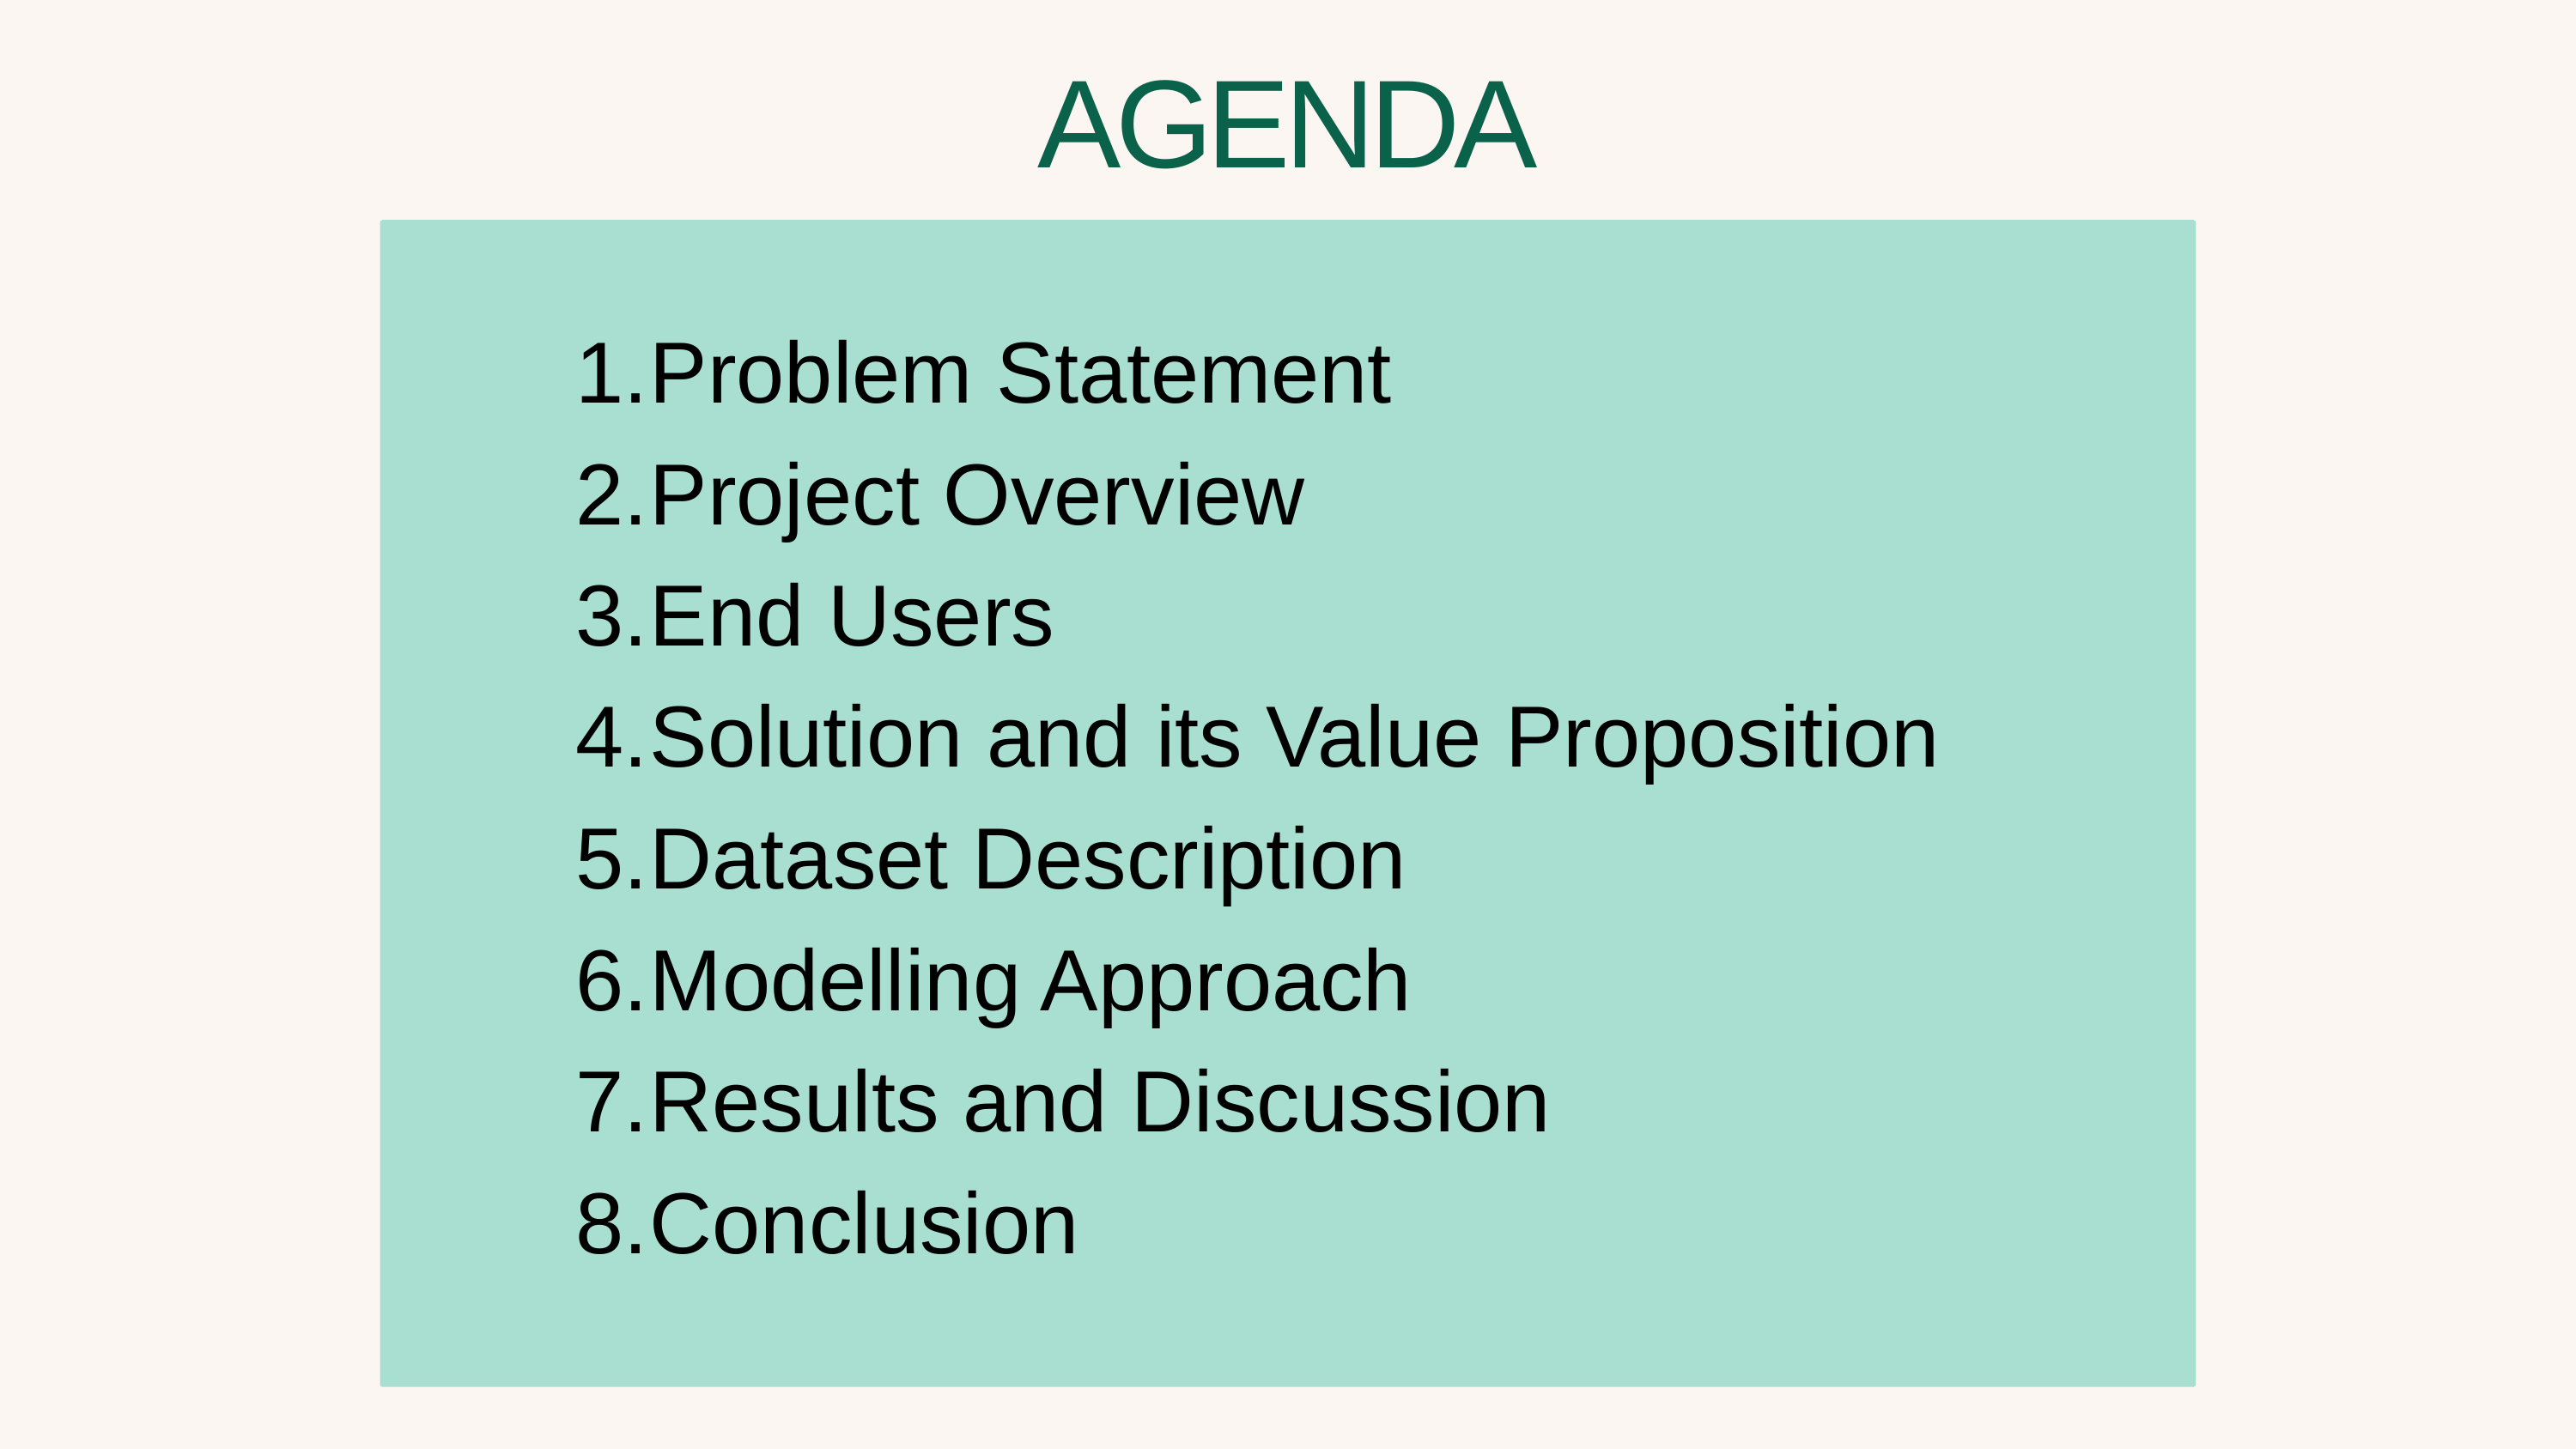

AGENDA

Problem Statement
Project Overview
End Users
Solution and its Value Proposition
Dataset Description
Modelling Approach
Results and Discussion
Conclusion